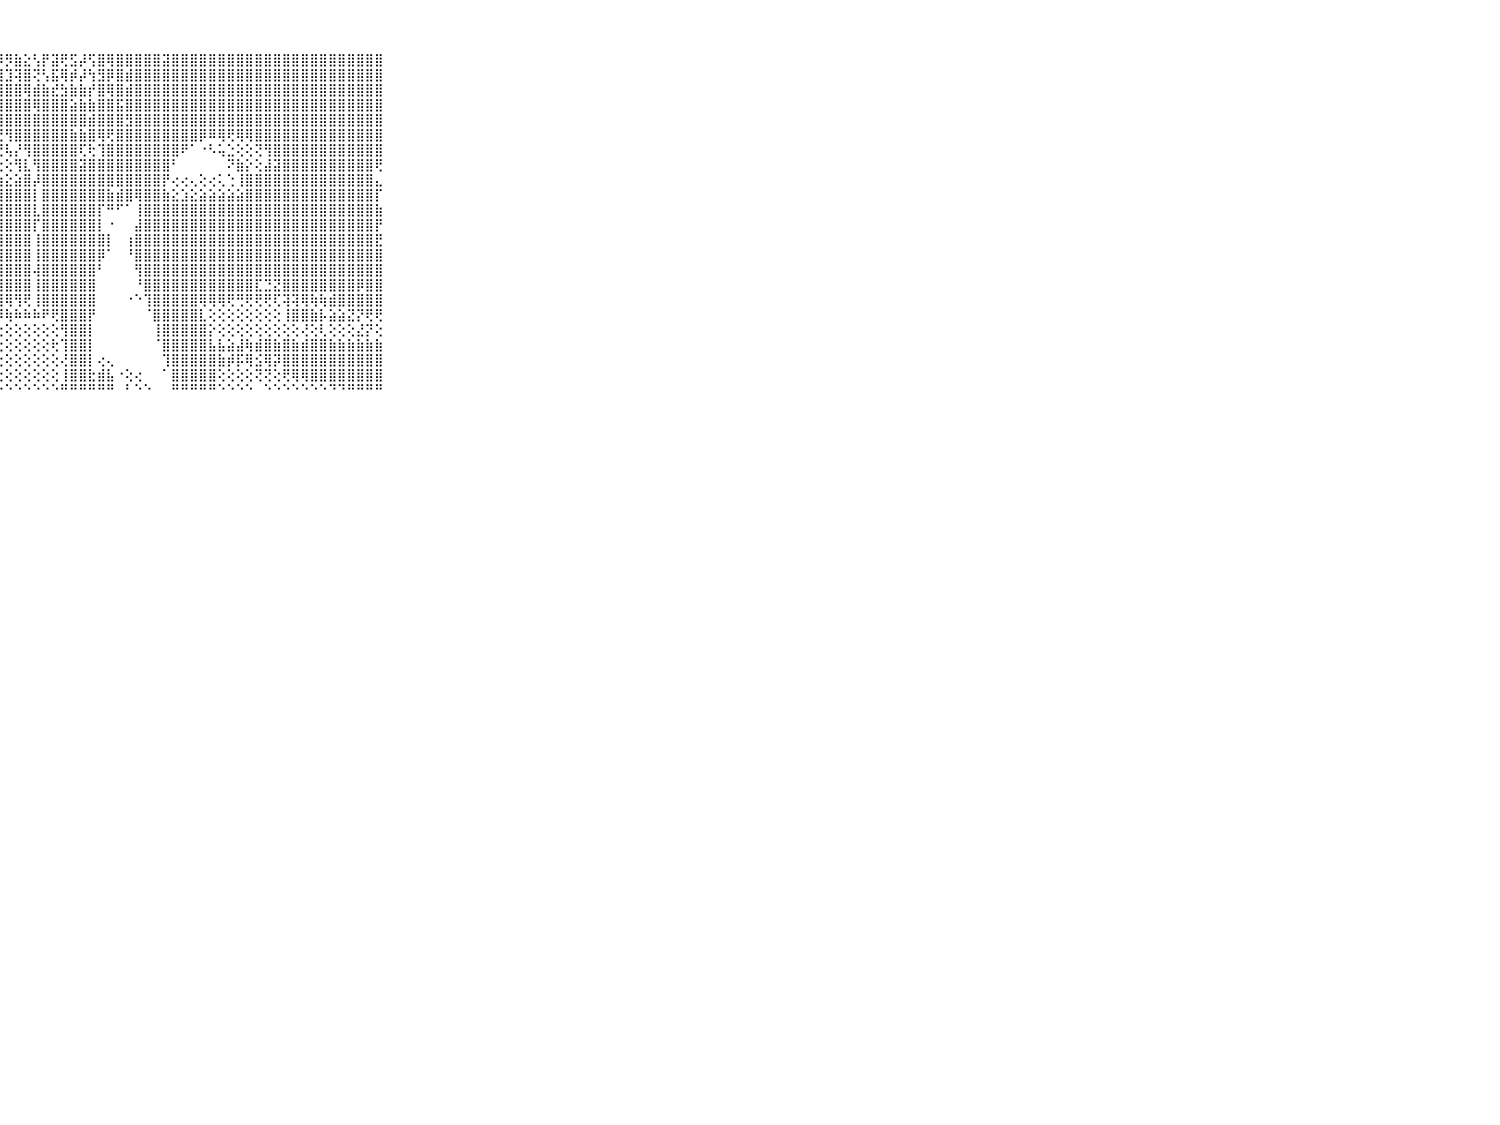

⠀⠀⠀⠀⠀⠀⠀⠀⠀⠀⠀⢗⢝⢻⢷⢺⣷⡿⢟⣳⣿⣿⣽⣯⣿⣿⣿⡽⡻⣷⣕⢣⡟⣽⢟⣫⡼⢫⣿⢿⣿⣿⣿⣿⣿⣽⣿⣿⣿⣿⣿⣿⣿⣿⣿⣿⣿⣿⣿⣿⣿⣿⣿⣿⣿⣿⣿⣿⣿⠀⠀⠀⠀⠀⠀⠀⠀⠀⠀⠀⠀
⠀⠀⠀⠀⠀⠀⠀⠀⠀⠀⠀⢮⡵⣿⣿⣿⣷⣾⣾⣾⣾⣼⣾⣮⣼⣎⡝⣻⣹⢽⣿⢝⢣⣯⢿⡾⡼⢳⣻⡿⣿⣾⣿⣿⣿⣿⣿⣿⣿⣿⣿⣿⣿⣿⣿⣿⣿⣿⣿⣿⣿⣿⣿⣿⣿⣿⣿⣿⣿⠀⠀⠀⠀⠀⠀⠀⠀⠀⠀⠀⠀
⠀⠀⠀⠀⠀⠀⠀⠀⠀⠀⠀⣿⣿⣿⣿⣿⣿⣿⣿⣯⣽⣿⣿⣿⣿⣿⣿⣿⣿⣿⢿⣾⣷⣞⣳⣷⣷⡞⣿⢿⣿⣾⣿⣿⣿⣿⣿⣿⣿⣿⣿⣿⣿⣿⣿⣿⣿⣿⣿⣿⣿⣿⣿⣿⣿⣿⣿⣿⣿⠀⠀⠀⠀⠀⠀⠀⠀⠀⠀⠀⠀
⠀⠀⠀⠀⠀⠀⠀⠀⠀⠀⠀⣾⣿⣿⣿⣿⣿⣿⣿⣿⣿⣿⣿⣿⣿⣿⣿⣿⣿⣿⣿⢿⣿⣿⣿⣵⣷⣷⣿⣿⣯⣿⣿⣿⣿⣿⣿⣿⣿⣿⣿⣿⣿⣿⣿⣿⣿⣿⣿⣿⣿⣿⣿⣿⣿⣿⣿⣿⣿⠀⠀⠀⠀⠀⠀⠀⠀⠀⠀⠀⠀
⠀⠀⠀⠀⠀⠀⠀⠀⠀⠀⠀⣿⣿⣿⣿⣿⣿⣿⣿⣿⣿⡿⢿⢟⢻⢿⣿⣿⣿⣿⣿⣿⣿⣿⣿⣿⣿⣾⣿⣿⣿⣻⣿⣿⣿⣿⣿⣿⣿⣿⣿⣿⣿⣿⣿⣿⣿⣿⣿⣿⣿⣿⣿⣿⣿⣿⣿⣿⣿⠀⠀⠀⠀⠀⠀⠀⠀⠀⠀⠀⠀
⠀⠀⠀⠀⠀⠀⠀⠀⠀⠀⠀⣿⣿⣿⣿⣿⣿⣿⡟⢏⠕⠕⢕⠕⠵⢕⣕⢜⢻⣿⣿⣿⣿⣿⣿⣷⣷⣿⢿⢟⣿⣿⣿⣿⣿⣿⣿⣿⣿⡿⠿⢿⢟⢿⢿⣿⣿⣿⣿⣿⣿⣿⣿⣿⣿⣿⣿⣿⣿⠀⠀⠀⠀⠀⠀⠀⠀⠀⠀⠀⠀
⠀⠀⠀⠀⠀⠀⠀⠀⠀⠀⠀⣿⣿⣿⣿⣿⡿⢏⢕⢟⢟⢗⢗⢖⢖⢖⢜⢝⢧⡜⢻⣿⣿⣿⣿⣿⢏⢗⢹⣿⣿⣿⣿⣿⣿⣿⣿⠟⠁⠐⠣⢥⣑⢕⢕⢝⢻⣿⣿⣿⣿⣿⣿⣿⣿⣿⣿⣿⣿⠀⠀⠀⠀⠀⠀⠀⠀⠀⠀⠀⠀
⠀⠀⠀⠀⠀⠀⠀⠀⠀⠀⠀⣿⣿⣿⣿⣿⣕⢕⢕⢕⢕⢕⢕⢕⢕⢕⢕⢕⢕⢻⣇⢻⣿⣿⣿⣿⣽⣿⣿⣿⣿⣿⣿⣿⣿⣿⠃⠀⠀⠀⠀⠀⠝⣷⡕⢕⣼⣽⣿⣿⣿⣿⣿⣿⣿⣿⣿⣿⢟⠀⠀⠀⠀⠀⠀⠀⠀⠀⠀⠀⠀
⠀⠀⠀⠀⠀⠀⠀⠀⠀⠀⠀⣿⣿⣿⣿⣿⣿⣿⣿⣿⣿⣾⣾⣷⣷⣷⣵⣵⣕⣵⣿⡼⣿⣿⣿⣿⣿⣿⣿⣿⣿⣿⣿⣿⣿⡟⢔⢔⢄⢕⢔⢅⢑⢸⣿⣿⣿⣿⣿⣿⣿⣿⣿⣿⣿⣿⣿⣿⣄⠀⠀⠀⠀⠀⠀⠀⠀⠀⠀⠀⠀
⠀⠀⠀⠀⠀⠀⠀⠀⠀⠀⠀⣿⣿⣿⣿⣿⣿⣿⣿⣿⣿⣿⣿⣿⣿⣿⣿⣿⣿⣿⣿⡇⣿⣿⣿⣿⣿⣿⣿⣷⣾⣿⢿⣿⣿⣷⣕⣱⣕⣵⣵⣵⣵⣵⣿⣿⣿⣿⣿⣿⣿⣿⣿⣿⣿⣿⣿⣿⡏⠀⠀⠀⠀⠀⠀⠀⠀⠀⠀⠀⠀
⠀⠀⠀⠀⠀⠀⠀⠀⠀⠀⠀⣿⣿⣿⣿⣿⣿⣿⣿⣿⣿⣿⣿⣿⣿⣿⣿⣿⣿⣿⣿⣇⣿⣿⣿⣿⣿⣿⡏⠛⠋⠁⢸⣿⣿⣿⣿⣿⣿⣿⣿⣿⣿⣿⣿⣿⣿⣿⣿⣿⣿⣿⣿⣿⣿⣿⣿⣿⣷⠀⠀⠀⠀⠀⠀⠀⠀⠀⠀⠀⠀
⠀⠀⠀⠀⠀⠀⠀⠀⠀⠀⠀⣿⣿⣿⣿⣿⣿⣿⣿⣿⣿⣿⣿⣿⣿⣿⣿⣿⣿⣿⣿⡏⣿⣿⣿⣿⣿⣿⡇⠐⠀⠀⣼⣿⣿⣿⣿⣿⣿⣿⣿⣿⣿⣿⣿⣿⣿⣿⣿⣿⣿⣿⣿⣿⣿⣿⣿⣿⡟⠀⠀⠀⠀⠀⠀⠀⠀⠀⠀⠀⠀
⠀⠀⠀⠀⠀⠀⠀⠀⠀⠀⠀⣿⣷⣿⣿⣿⣿⣿⣿⣿⣿⣿⣿⣿⣿⣿⣿⣿⣿⣿⣿⢸⣿⣿⣿⣿⣿⣿⣿⡇⠀⢰⣿⣿⣿⣿⣿⣿⣿⣿⣿⣿⣿⣿⣿⣿⣿⣿⣿⣿⣿⣿⣿⣿⣿⣿⣿⣿⣟⠀⠀⠀⠀⠀⠀⠀⠀⠀⠀⠀⠀
⠀⠀⠀⠀⠀⠀⠀⠀⠀⠀⠀⣿⣿⣿⣿⣿⣿⣿⣿⣿⣿⣿⣿⣿⣿⣿⣿⣿⣿⣿⣿⢸⣿⣿⣿⣿⣿⣿⡿⠁⠀⠘⣿⣿⣿⣿⣿⣿⣿⣿⣿⣿⣿⣿⣿⣿⣿⣿⣿⣿⣿⣿⣿⣿⣿⣿⣿⣿⣿⠀⠀⠀⠀⠀⠀⠀⠀⠀⠀⠀⠀
⠀⠀⠀⠀⠀⠀⠀⠀⠀⠀⠀⣻⣿⣿⣿⣿⣿⣿⣿⣿⣿⣿⣿⣿⣿⣿⣿⣿⣿⣿⣿⢼⣿⣿⣿⣿⣿⣿⠃⠀⠀⠀⢻⣿⣿⣿⣿⣿⣿⣿⣿⣿⣿⣿⣿⣿⣿⣿⣿⣿⣿⣿⣿⣿⣿⣿⣿⣿⣿⠀⠀⠀⠀⠀⠀⠀⠀⠀⠀⠀⠀
⠀⠀⠀⠀⠀⠀⠀⠀⠀⠀⠀⣿⣿⣿⣿⣿⣿⣿⣿⣿⣿⣿⣿⣿⣿⣿⣿⣿⣿⣿⣿⢸⣿⣿⣿⣿⣿⣿⠀⠀⠀⠀⠘⣿⣿⣿⣿⣿⣿⣿⣿⣿⣿⣿⣿⣏⣙⣝⣿⣿⣿⣿⣿⣿⣿⣿⡿⣿⣿⠀⠀⠀⠀⠀⠀⠀⠀⠀⠀⠀⠀
⠀⠀⠀⠀⠀⠀⠀⠀⠀⠀⠀⣿⣿⣿⣿⣿⣟⣿⣿⣟⣟⣟⣟⣟⣿⣿⡿⢿⢿⢻⢟⢸⣿⣿⣿⣿⣿⣿⠀⠀⠀⠐⠑⢹⣿⣿⣿⣿⣿⢿⢿⢿⢟⢛⢟⢟⢟⢏⢽⢽⢿⢷⢷⣾⣿⣿⣿⣿⣿⠀⠀⠀⠀⠀⠀⠀⠀⠀⠀⠀⠀
⠀⠀⠀⠀⠀⠀⠀⠀⠀⠀⠀⣿⣿⣿⣿⣿⣿⣿⣿⣿⣿⣿⣿⣿⣽⣽⣿⡾⢷⠷⠷⠷⠟⢟⣿⣿⣿⡟⠀⠀⠀⠀⠀⠈⣿⣿⣿⣿⣿⣇⢕⢕⢕⢕⢕⢕⢕⢕⢸⣿⣿⣷⡧⣵⣵⣝⡝⢟⢟⠀⠀⠀⠀⠀⠀⠀⠀⠀⠀⠀⠀
⠀⠀⠀⠀⠀⠀⠀⠀⠀⠀⠀⠟⠟⠛⢛⢛⢋⢙⢝⢍⢍⢍⢕⢕⢔⢔⢔⢕⢕⢕⢕⢕⢕⢕⢻⣿⣿⡇⠀⠀⠀⠀⠀⠀⢸⣿⣿⣿⣿⣿⡕⢕⢕⢕⢕⢕⢕⢕⢕⢕⢜⢕⢇⢕⢕⢕⣜⡝⢕⠀⠀⠀⠀⠀⠀⠀⠀⠀⠀⠀⠀
⠀⠀⠀⠀⠀⠀⠀⠀⠀⠀⠀⠅⢄⢕⢕⢕⢕⢕⢕⢕⢕⢕⢕⢕⢕⢕⢕⢕⢕⢕⢕⢕⢕⢗⢹⣿⣿⡇⠀⠀⠀⠀⠀⠀⠈⣿⣿⣿⣿⣿⣧⣧⣵⣼⢷⣾⣿⣷⣿⣷⣾⣿⣿⣷⣷⣷⣷⣷⣷⠀⠀⠀⠀⠀⠀⠀⠀⠀⠀⠀⠀
⠀⠀⠀⠀⠀⠀⠀⠀⠀⠀⠀⠀⠑⢕⢕⢕⢕⢕⢕⢕⢕⢕⢕⢕⢕⢕⢕⢕⢕⢕⢕⢕⢕⢕⢜⣿⣿⡇⢔⢄⠀⠀⠀⠀⠀⢹⣿⣿⣿⣿⣿⣷⡾⡯⢿⣪⢿⡽⣿⣿⣿⣿⣿⣿⣿⣿⣿⣿⣿⠀⠀⠀⠀⠀⠀⠀⠀⠀⠀⠀⠀
⠀⠀⠀⠀⠀⠀⠀⠀⠀⠀⠀⢔⢕⢕⢕⢕⢕⢕⢕⢕⢕⢕⢕⢕⢕⢕⢕⢕⢕⢕⢕⢕⢕⢕⢸⣿⣿⣗⣾⣧⠐⢕⢔⠀⠀⠁⣿⣿⣿⣿⣿⢕⢕⢕⢕⢝⢝⢕⢟⢿⢿⣿⣿⣿⣿⣿⣿⣿⣿⠀⠀⠀⠀⠀⠀⠀⠀⠀⠀⠀⠀
⠀⠀⠀⠀⠀⠀⠀⠀⠀⠀⠀⠀⠁⠑⠑⠑⠑⠑⠑⠑⠑⠑⠑⠑⠑⠑⠑⠑⠑⠑⠑⠑⠑⠑⠛⠛⠛⠛⠛⠛⠀⠃⠑⠑⠀⠀⠛⠛⠛⠛⠛⠑⠑⠑⠑⠀⠑⠑⠑⠑⠑⠑⠑⠙⠙⠛⠛⠛⠛⠀⠀⠀⠀⠀⠀⠀⠀⠀⠀⠀⠀